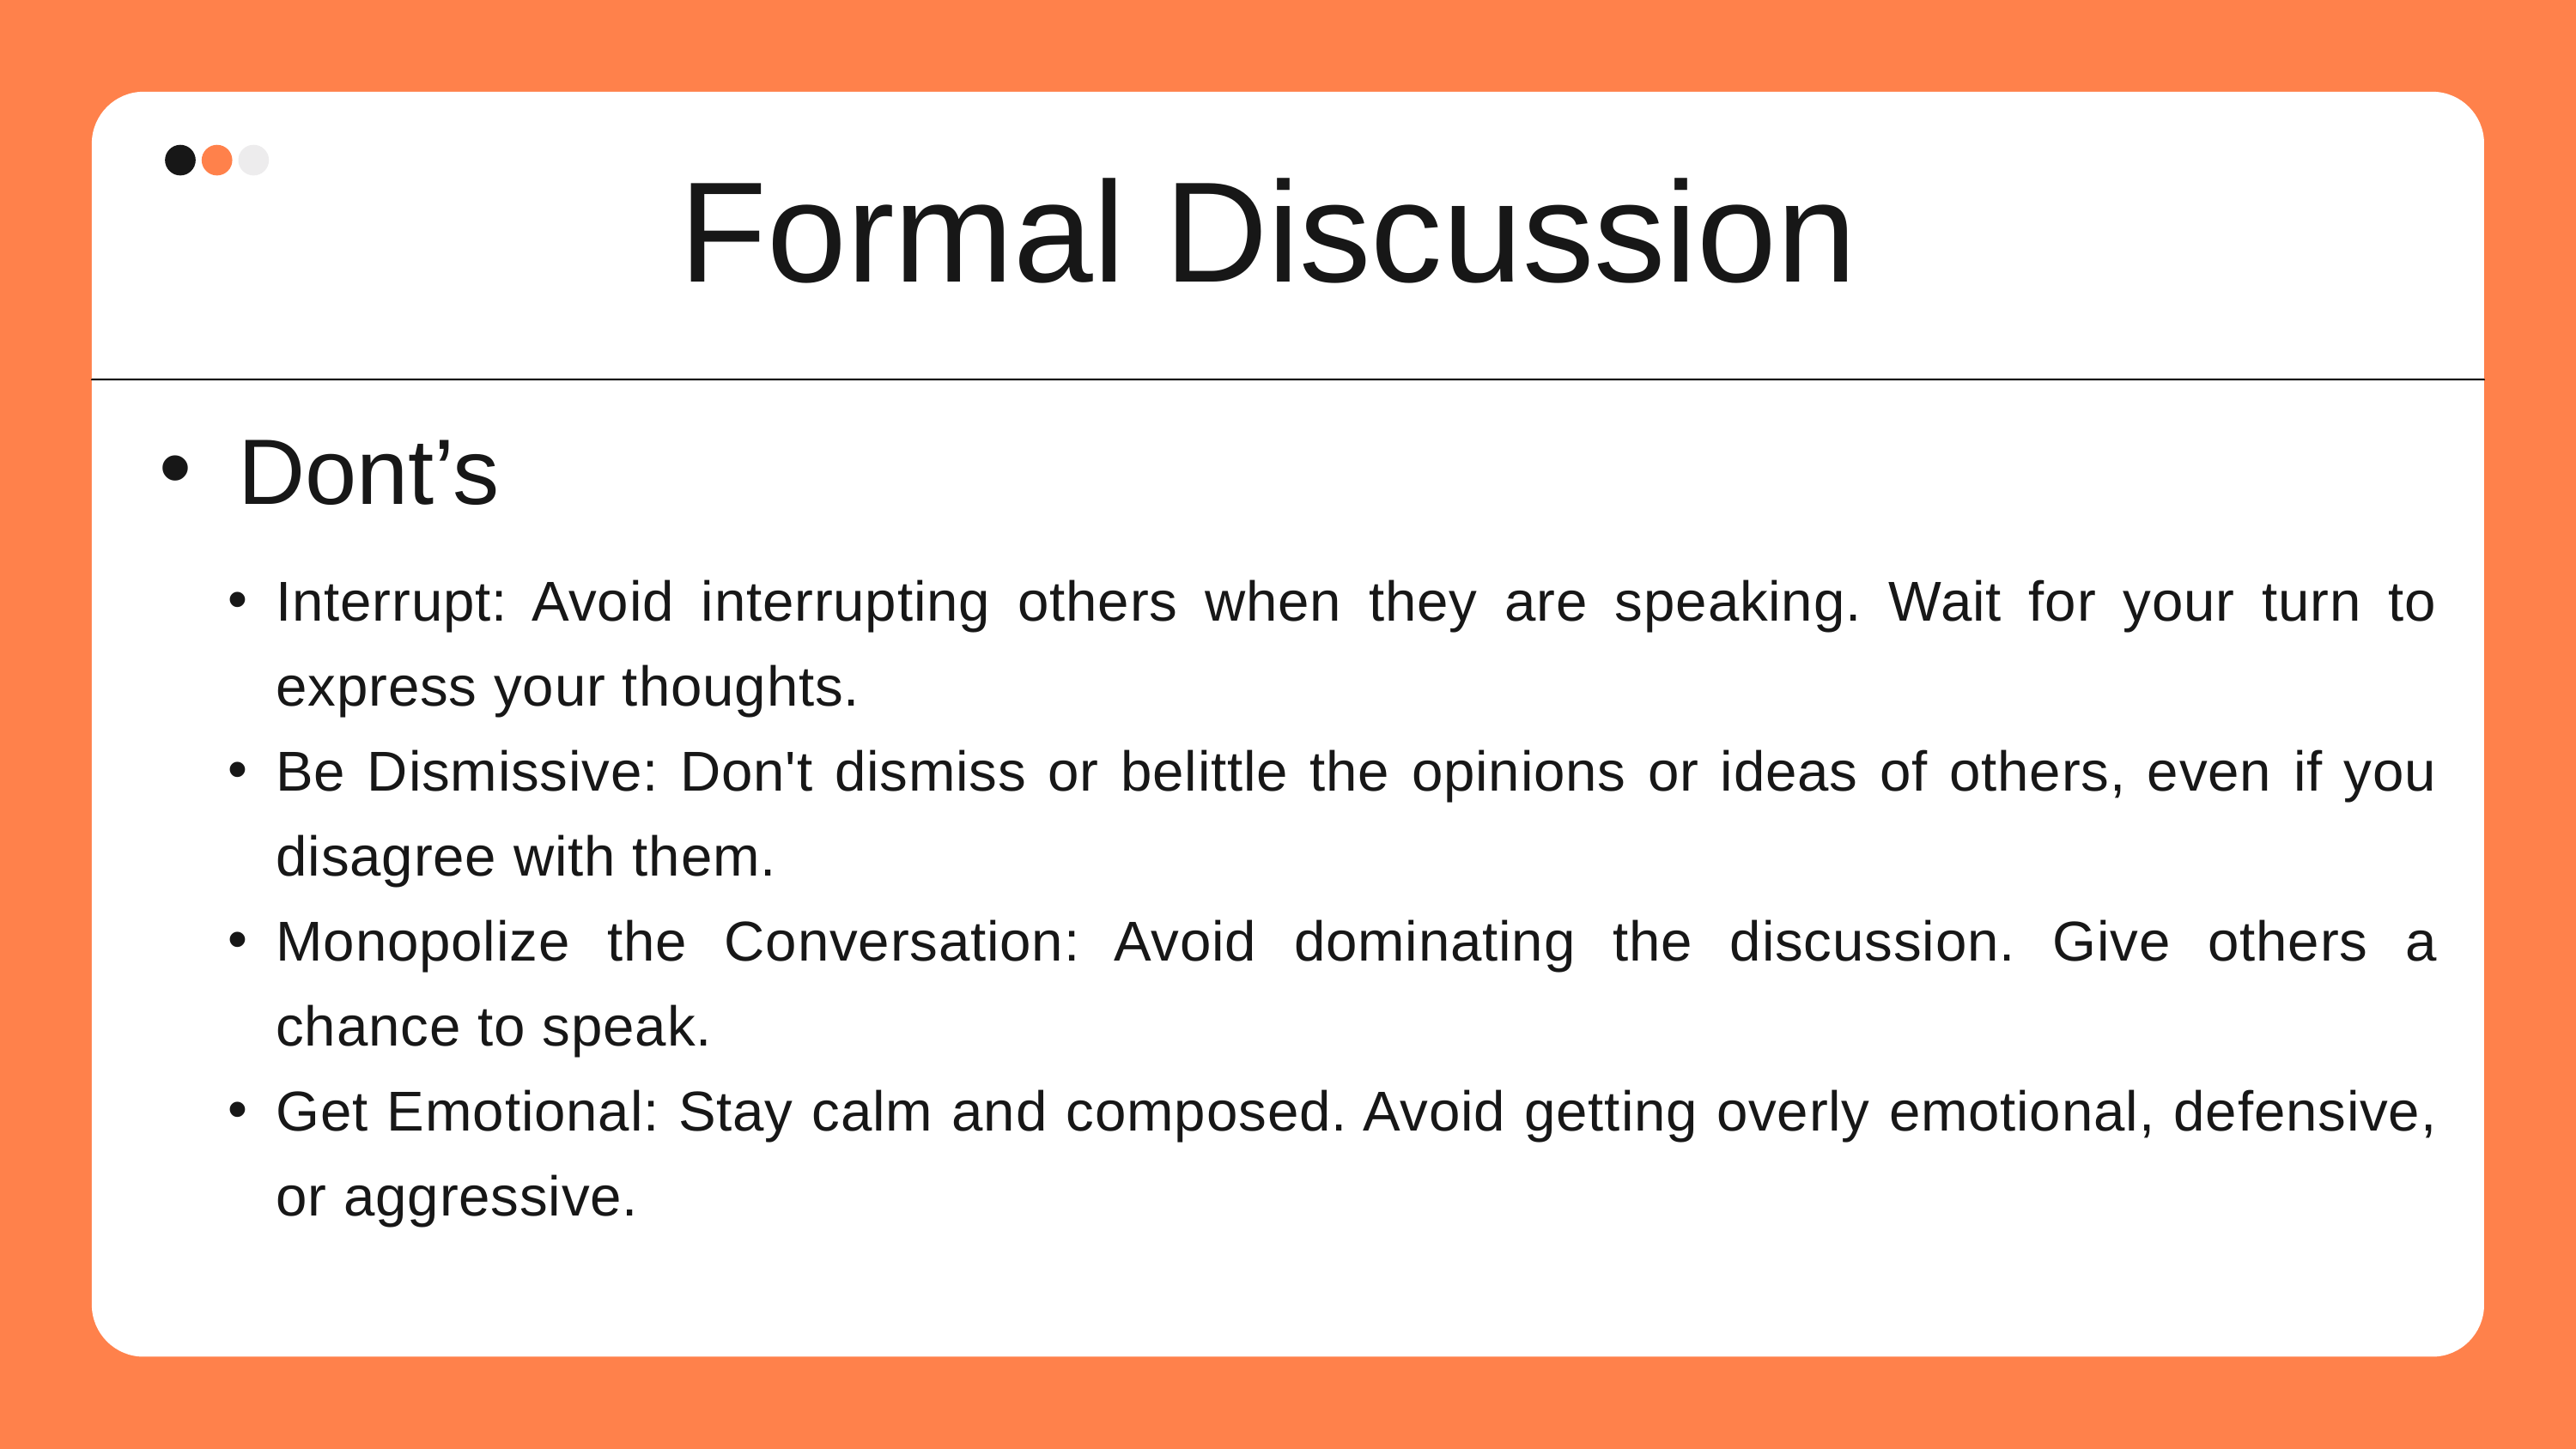

Formal Discussion

Dont’s

Interrupt: Avoid interrupting others when they are speaking. Wait for your turn to express your thoughts.
Be Dismissive: Don't dismiss or belittle the opinions or ideas of others, even if you disagree with them.
Monopolize the Conversation: Avoid dominating the discussion. Give others a chance to speak.
Get Emotional: Stay calm and composed. Avoid getting overly emotional, defensive, or aggressive.